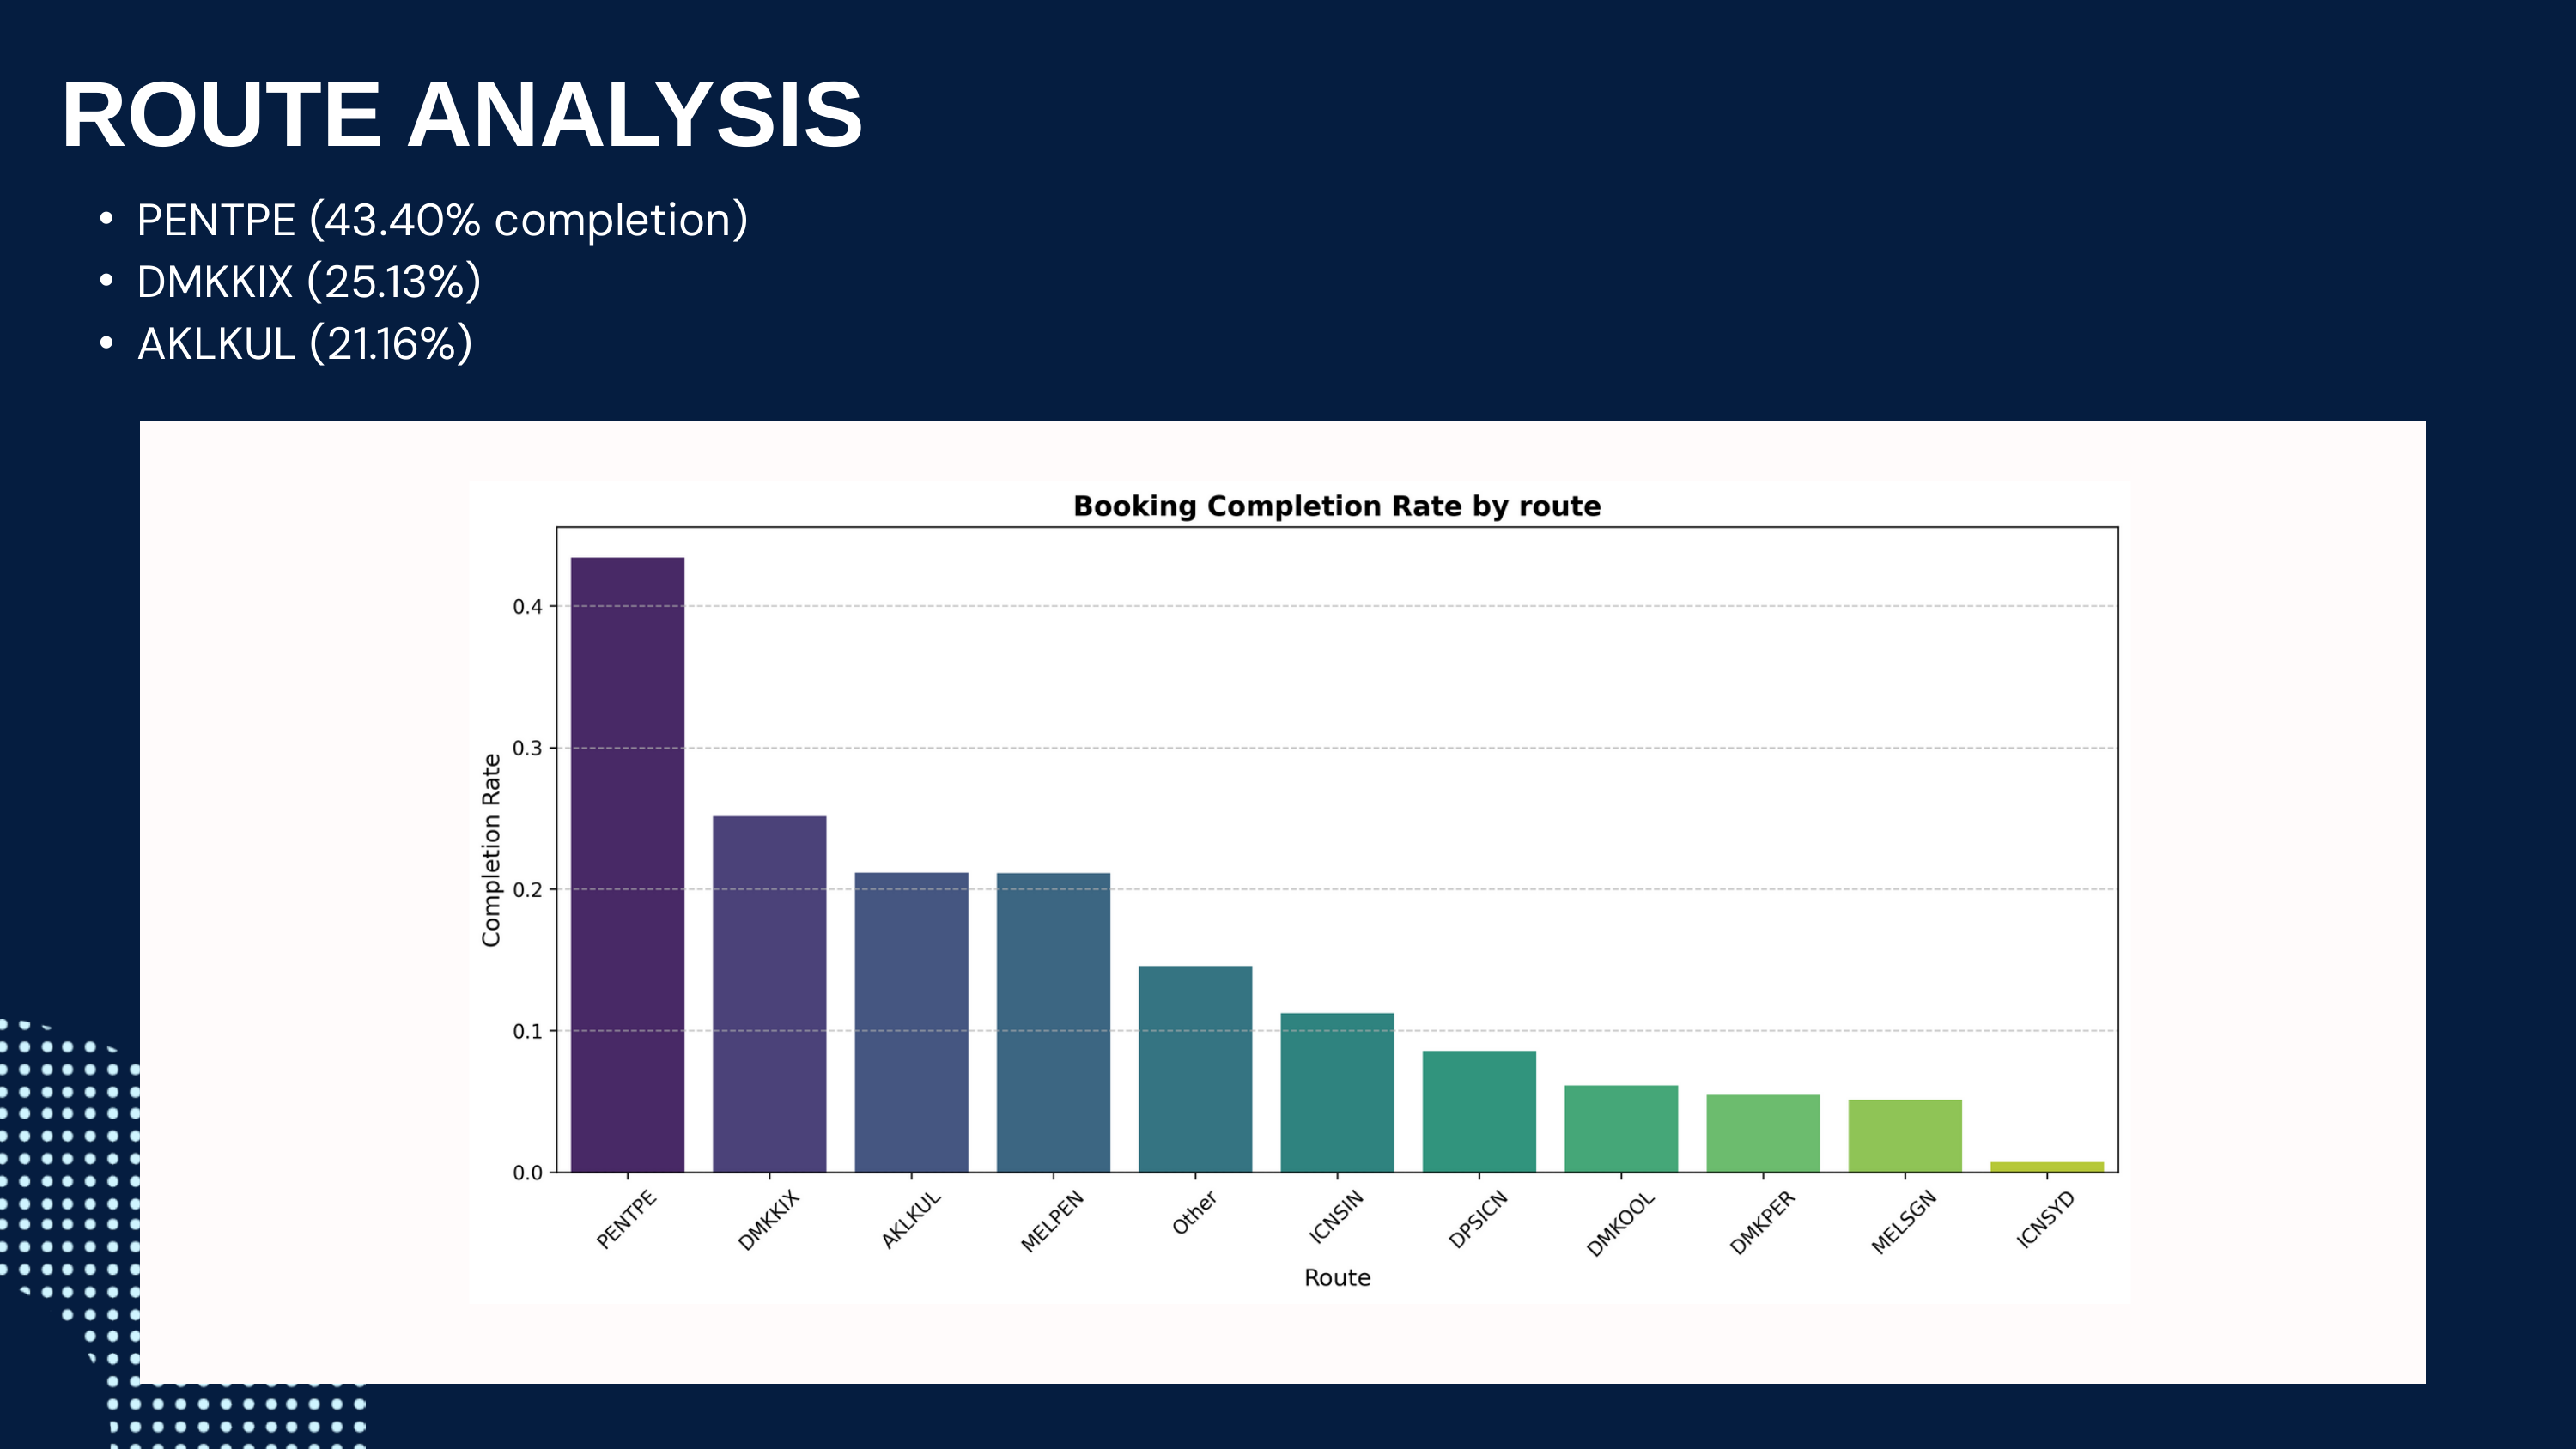

ROUTE ANALYSIS
PENTPE (43.40% completion)
DMKKIX (25.13%)
AKLKUL (21.16%)